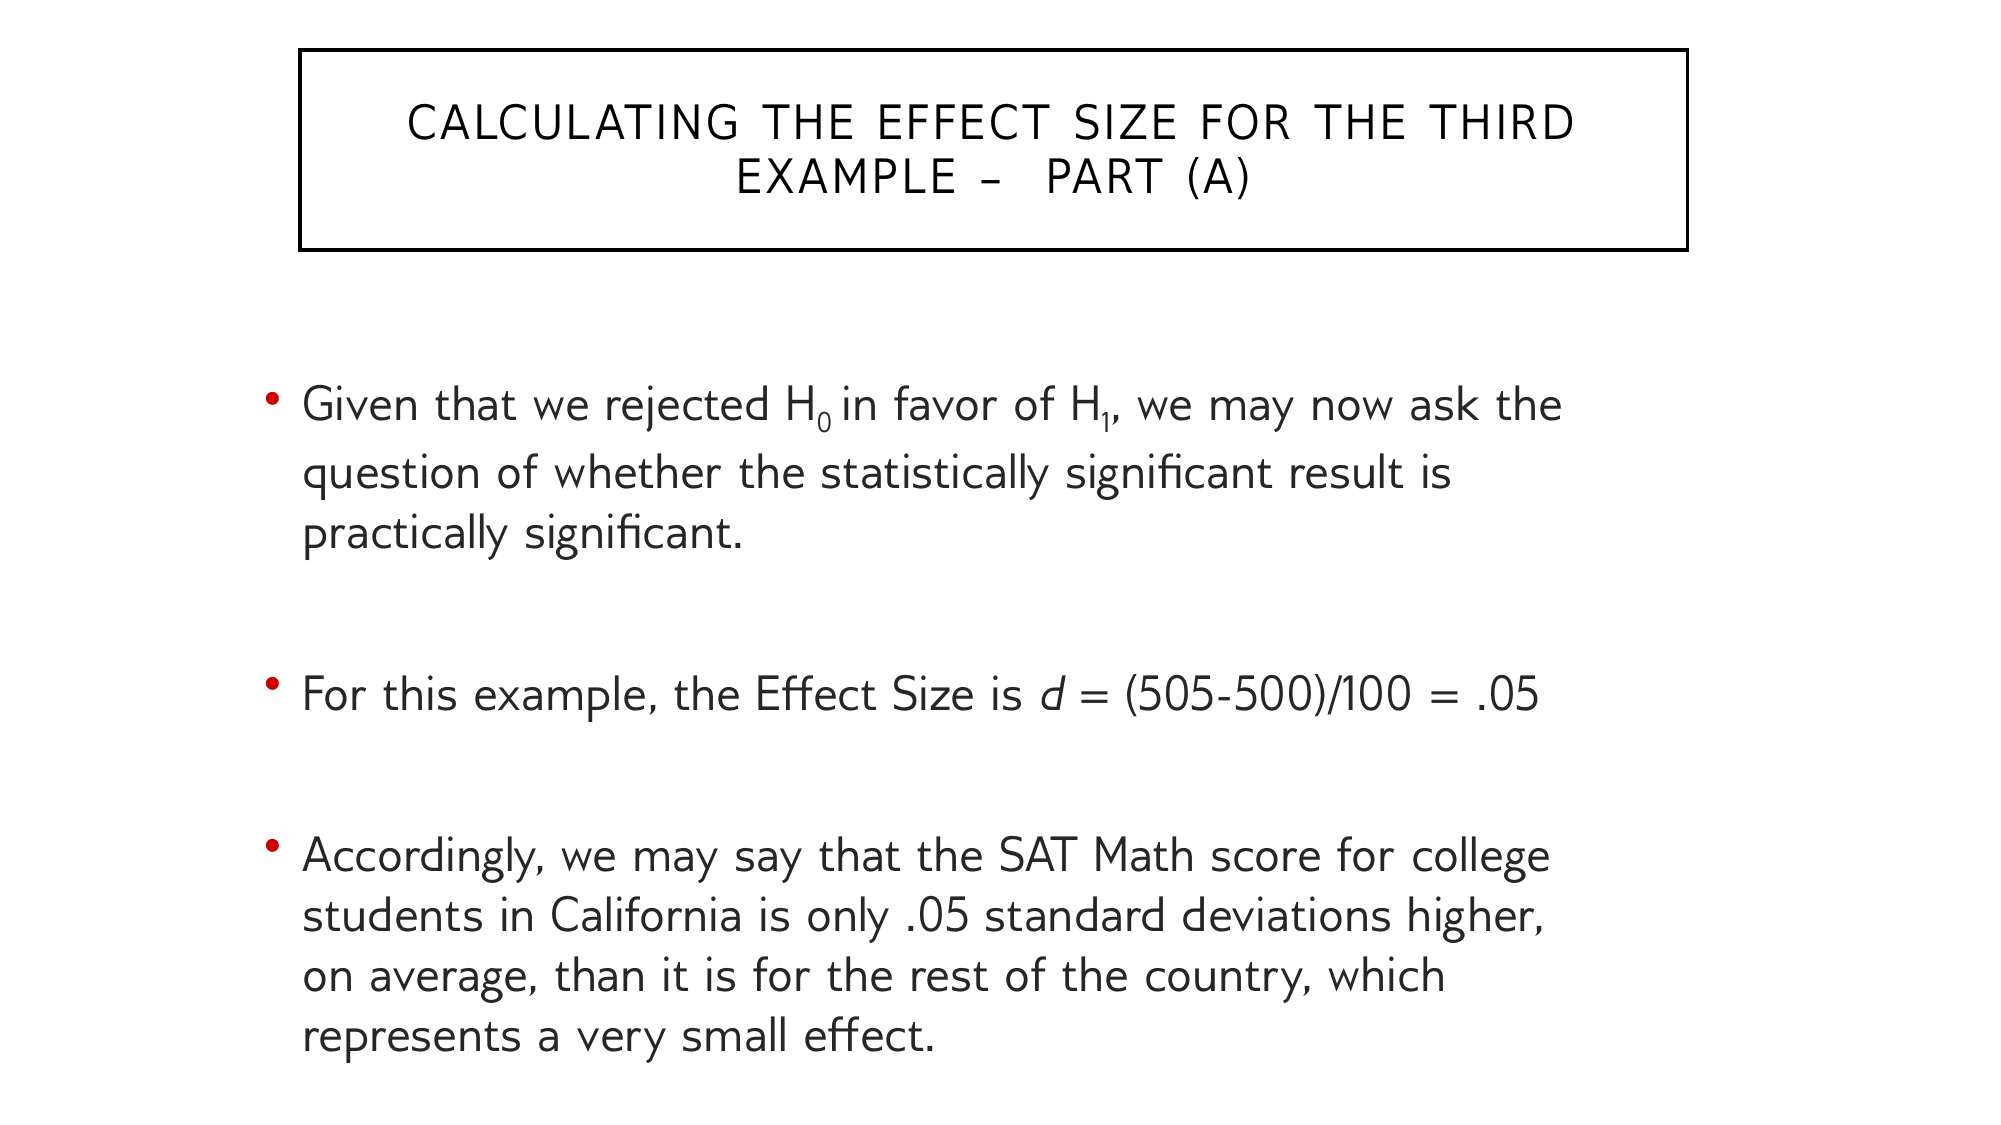

Calculating the Effect Size for the Third Example –  Part (A)
Given that we rejected H0 in favor of H1, we may now ask the question of whether the statistically significant result is practically significant.

For this example, the Effect Size is d = (505-500)/100 = .05

Accordingly, we may say that the SAT Math score for college students in California is only .05 standard deviations higher, on average, than it is for the rest of the country, which represents a very small effect.
294